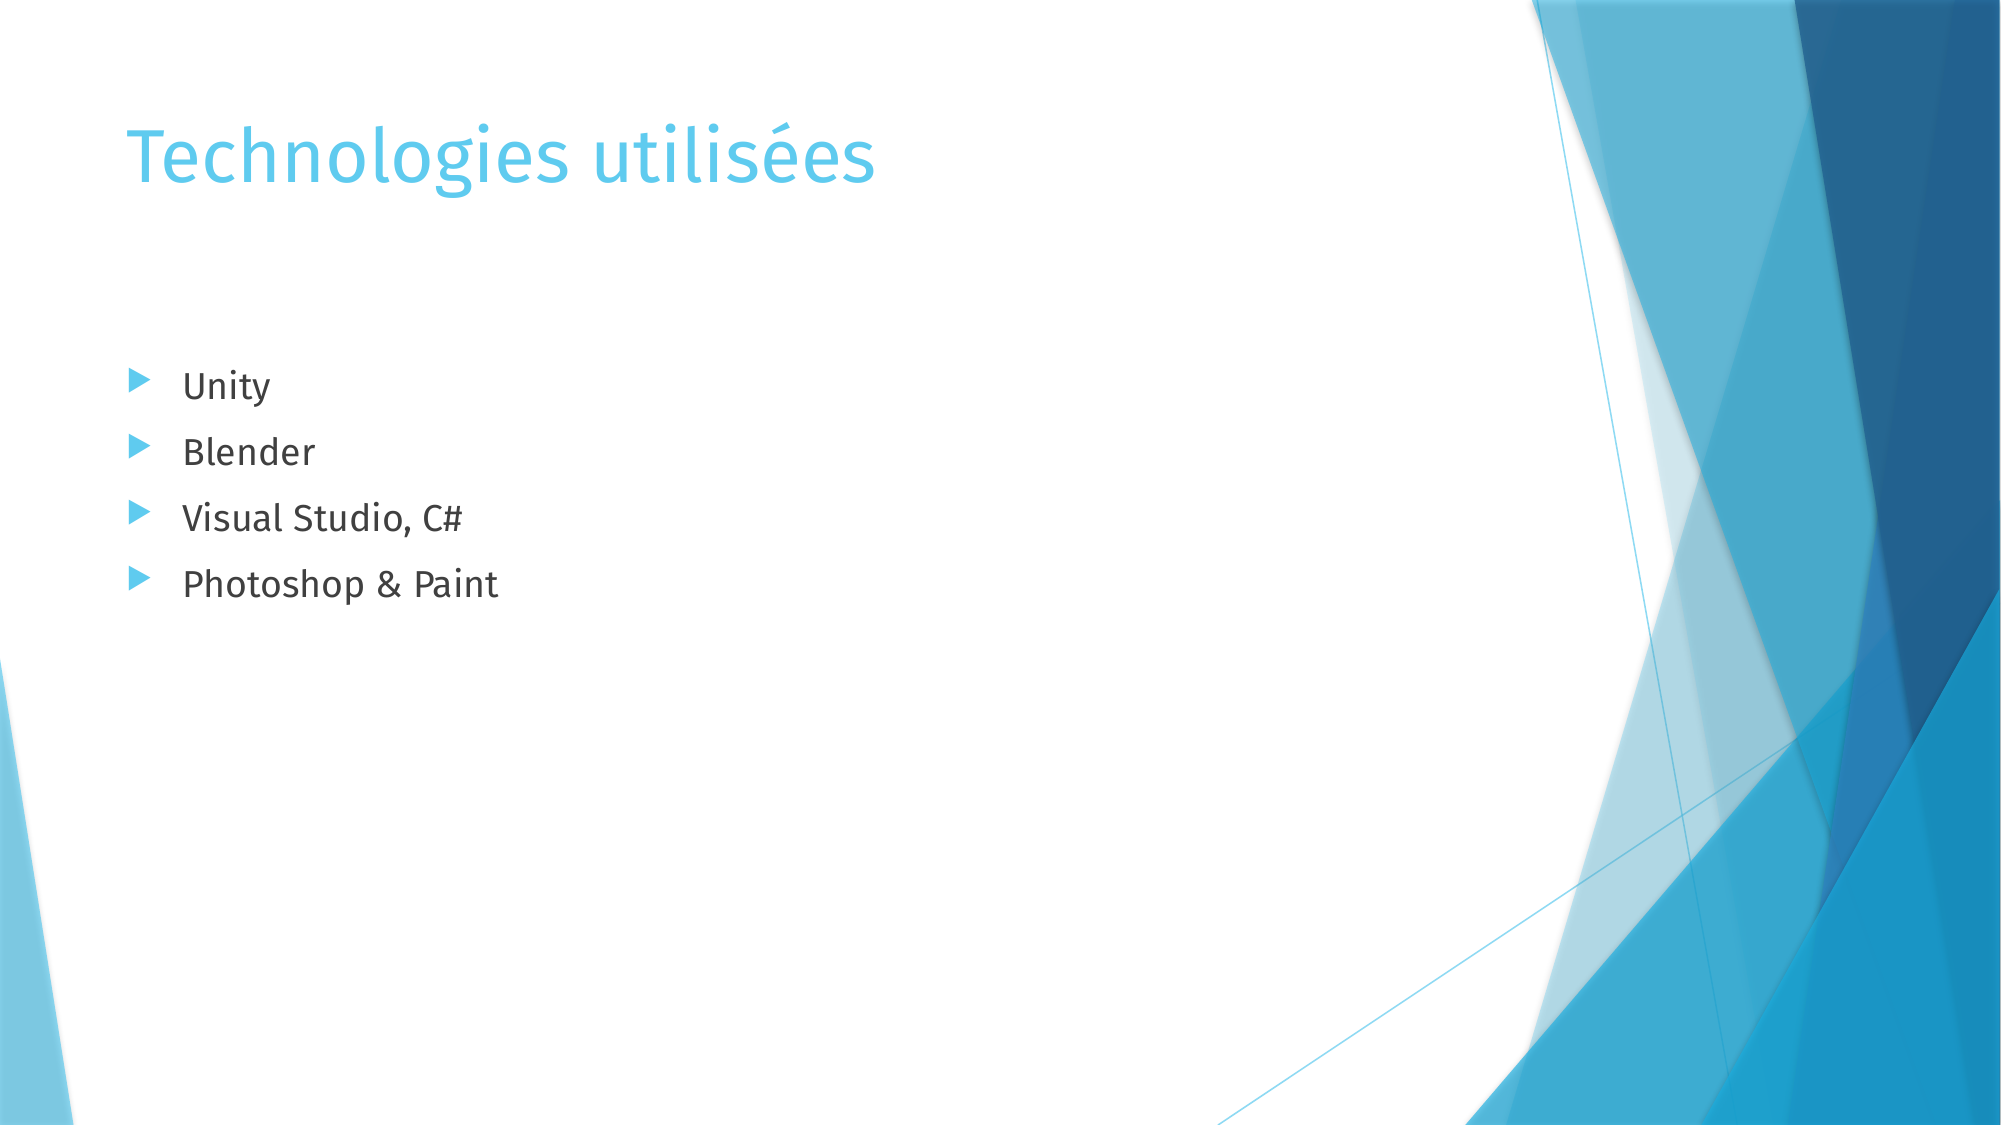

# Technologies utilisées
Unity
Blender
Visual Studio, C#
Photoshop & Paint